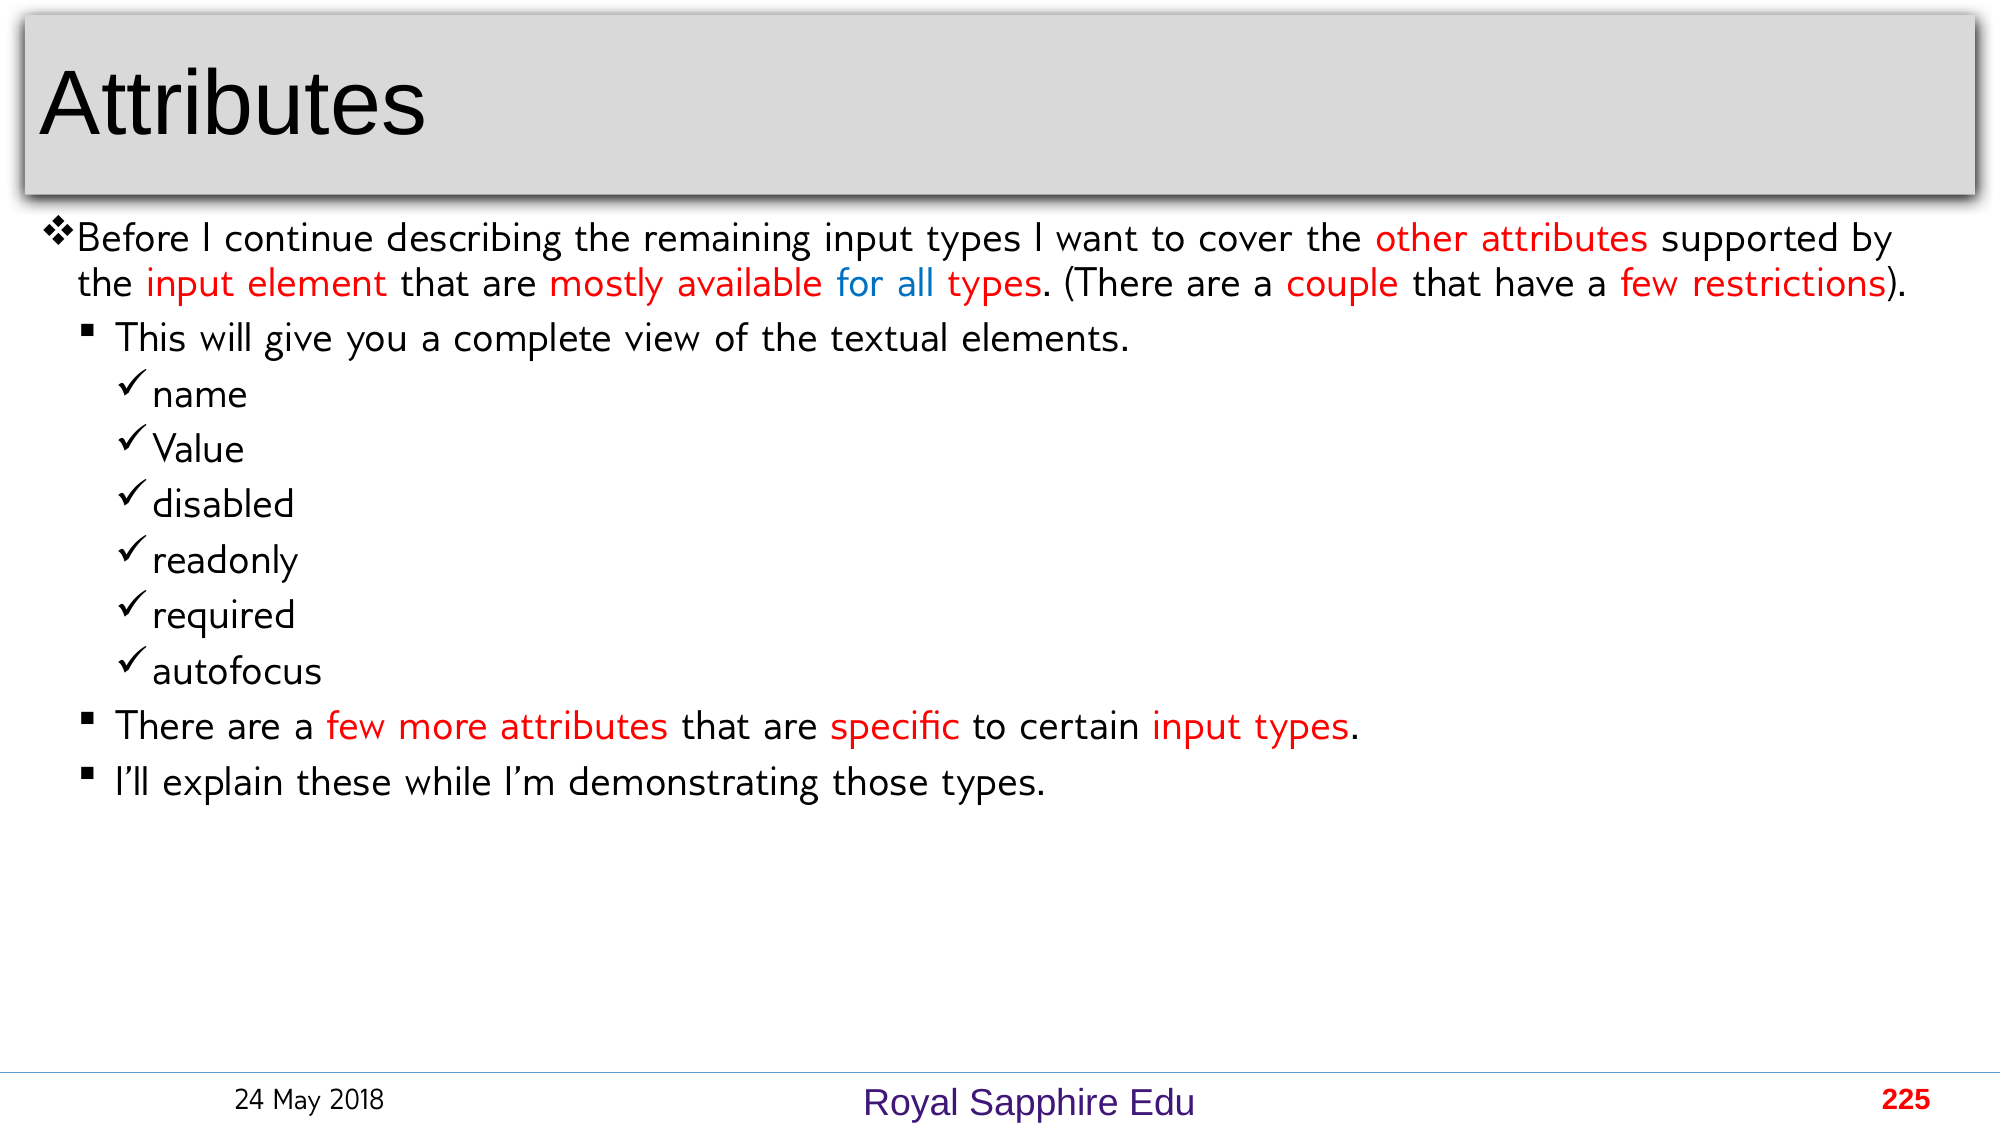

# Attributes
Before I continue describing the remaining input types I want to cover the other attributes supported by the input element that are mostly available for all types. (There are a couple that have a few restrictions).
This will give you a complete view of the textual elements.
name
Value
disabled
readonly
required
autofocus
There are a few more attributes that are specific to certain input types.
I’ll explain these while I’m demonstrating those types.
24 May 2018
225